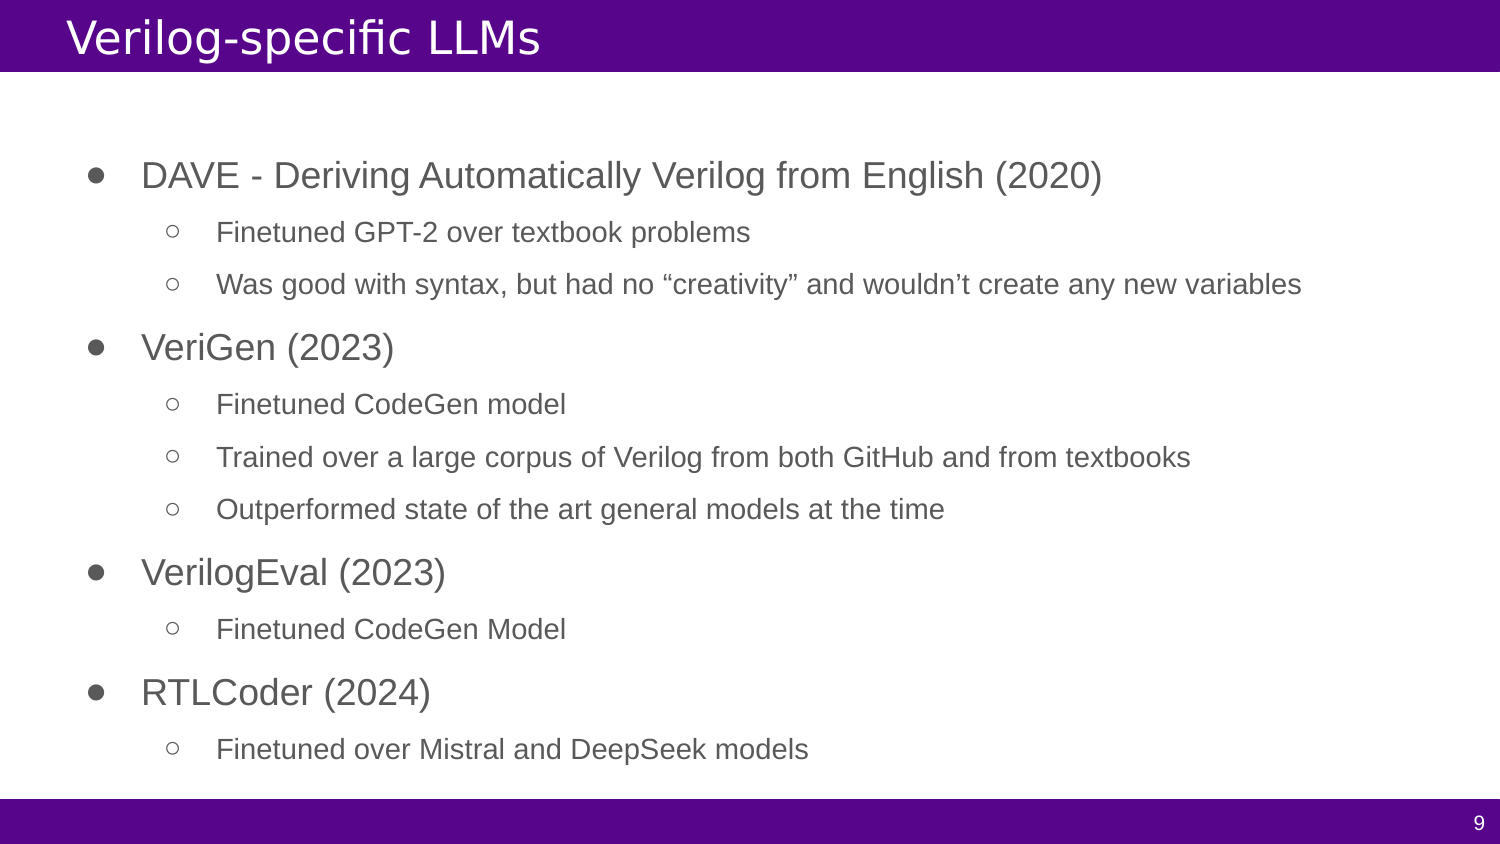

# Verilog-specific LLMs
DAVE - Deriving Automatically Verilog from English (2020)
Finetuned GPT-2 over textbook problems
Was good with syntax, but had no “creativity” and wouldn’t create any new variables
VeriGen (2023)
Finetuned CodeGen model
Trained over a large corpus of Verilog from both GitHub and from textbooks
Outperformed state of the art general models at the time
VerilogEval (2023)
Finetuned CodeGen Model
RTLCoder (2024)
Finetuned over Mistral and DeepSeek models

9